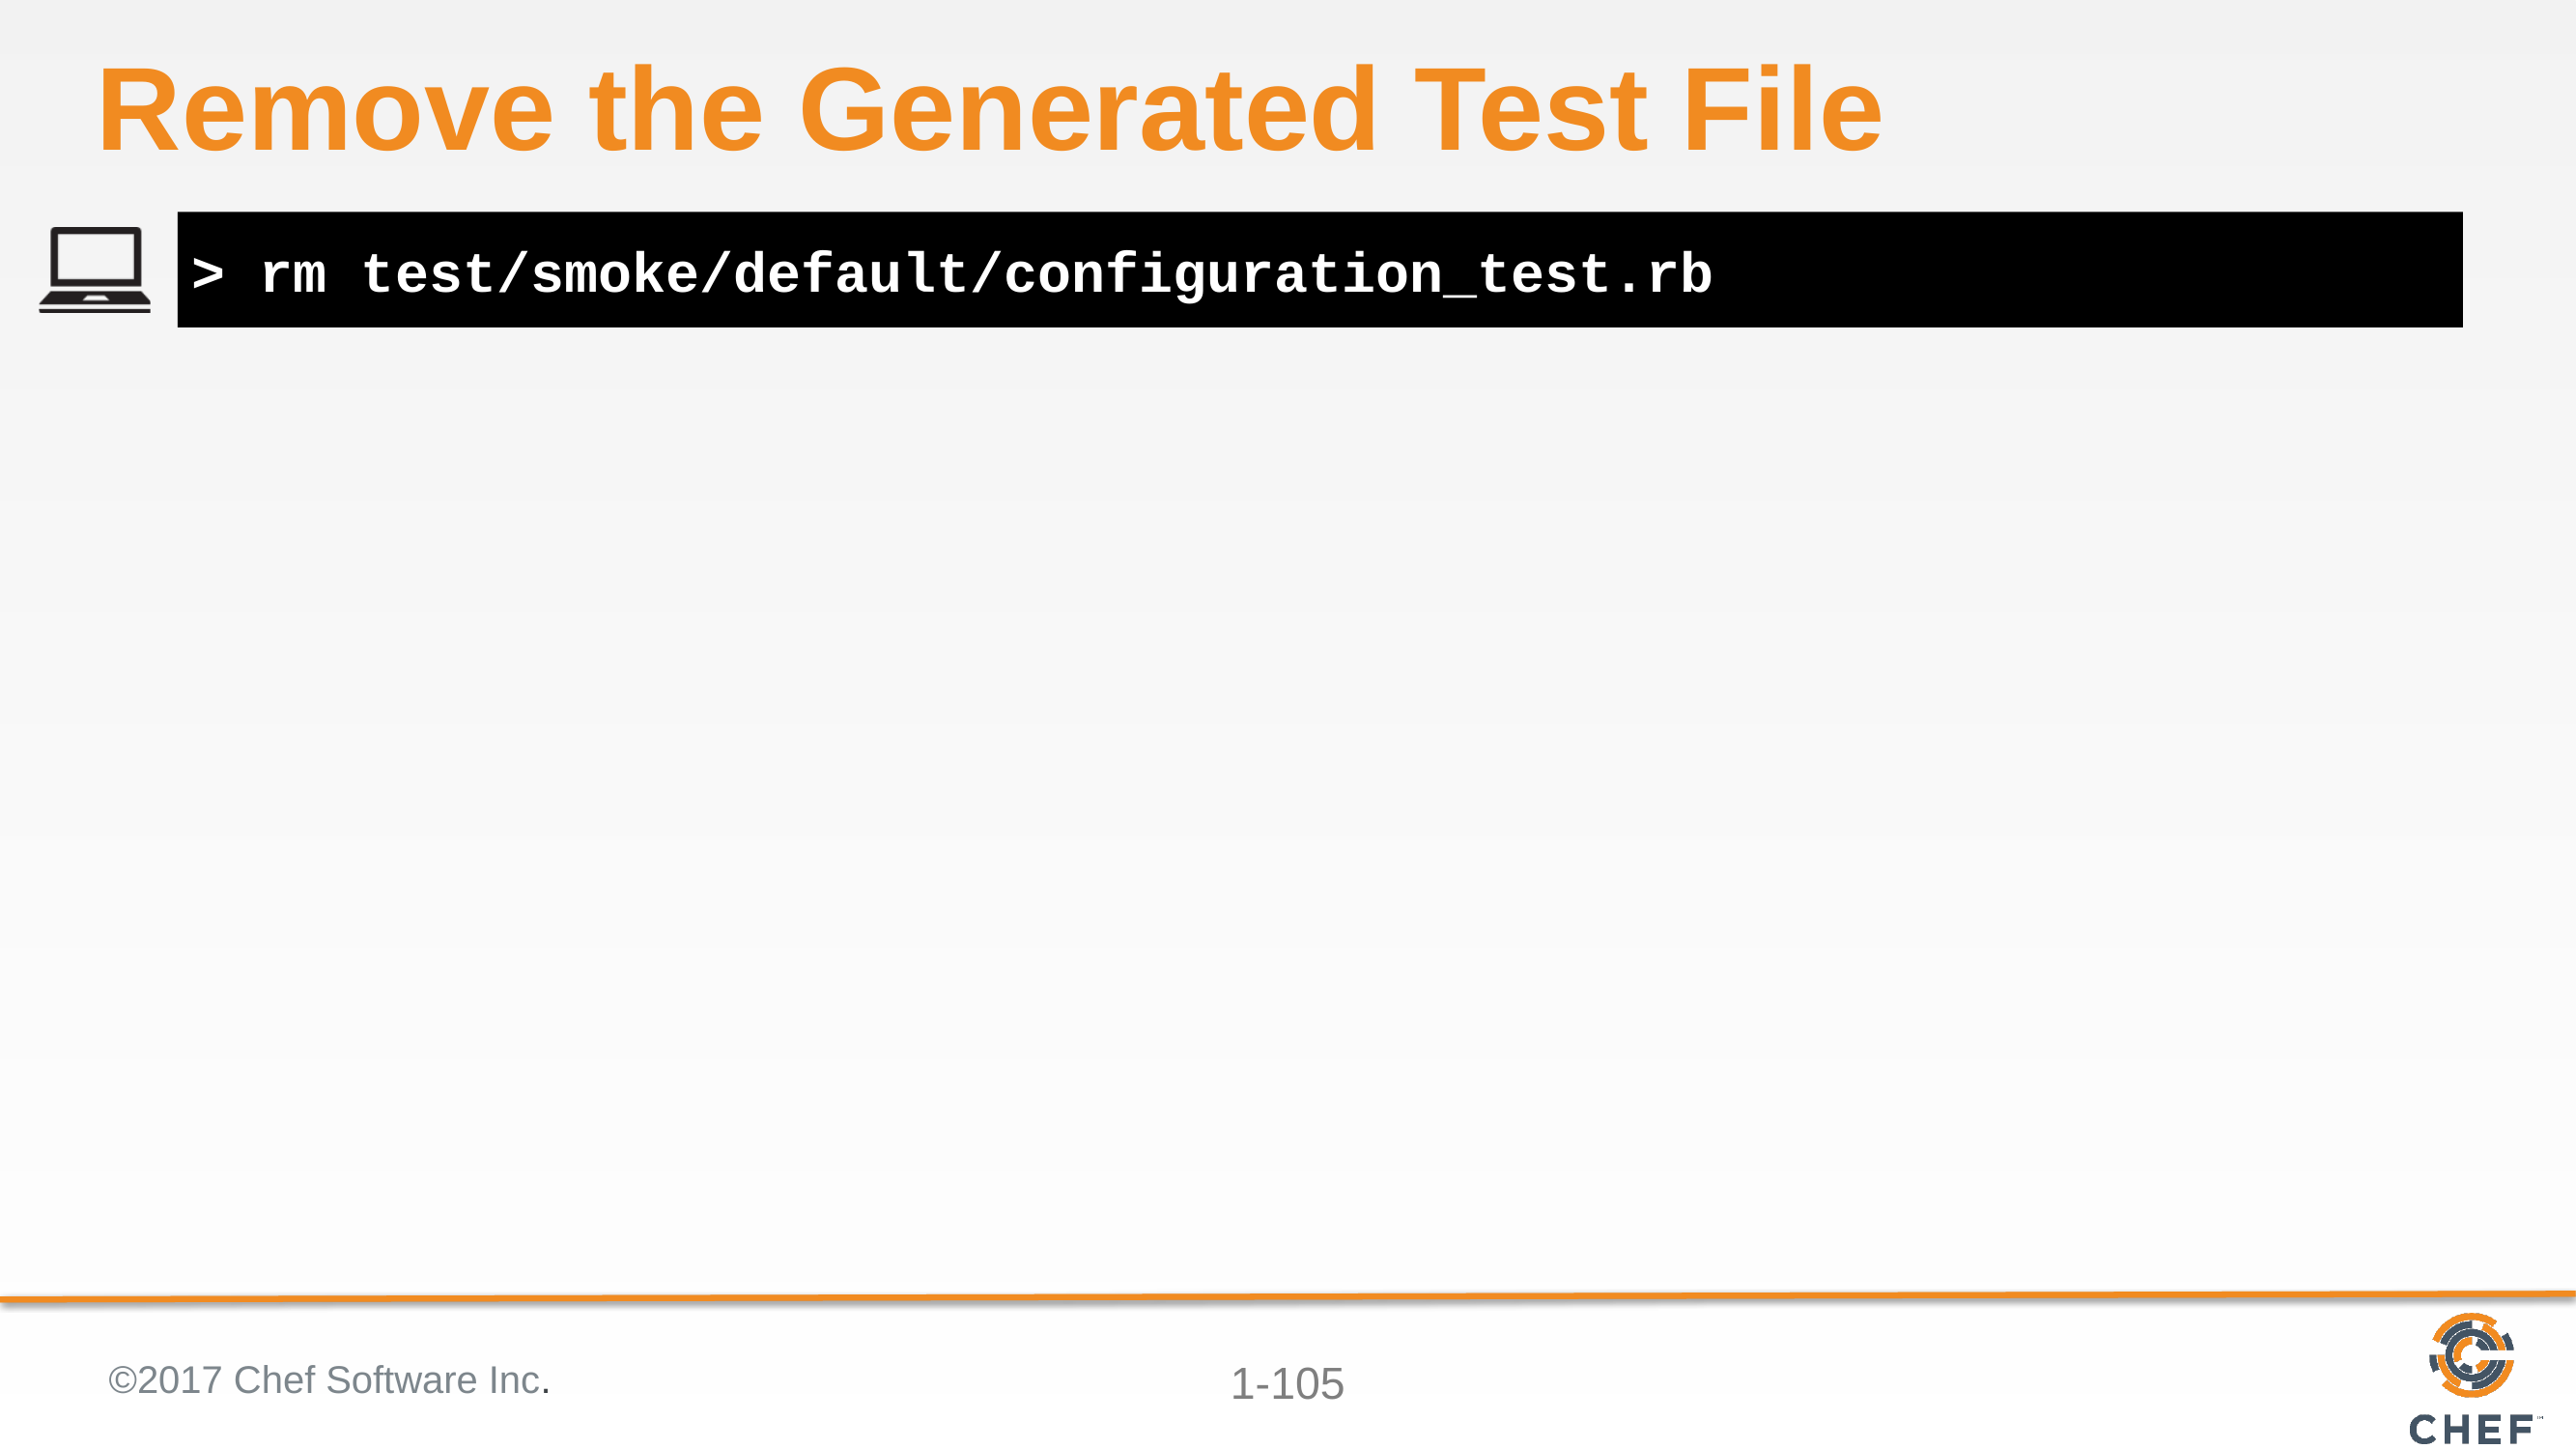

# Remove the Generated Test File
> rm test/smoke/default/configuration_test.rb